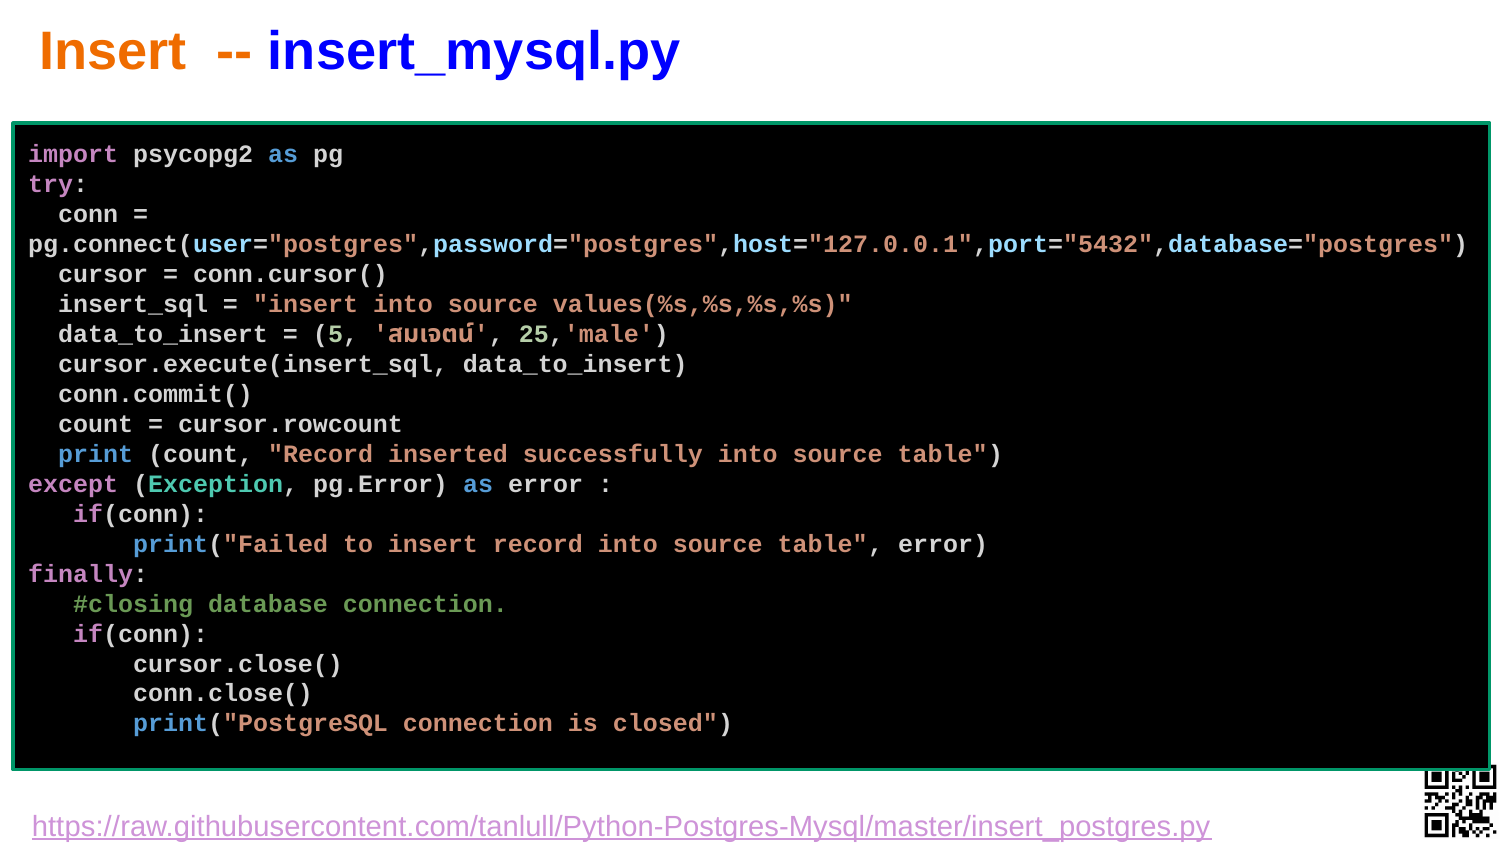

# Insert  -- insert_mysql.py
import psycopg2 as pg
try:
  conn = pg.connect(user="postgres",password="postgres",host="127.0.0.1",port="5432",database="postgres")
  cursor = conn.cursor()
  insert_sql = "insert into source values(%s,%s,%s,%s)"
  data_to_insert = (5, 'สมเจตน์', 25,'male')
  cursor.execute(insert_sql, data_to_insert)
  conn.commit()
  count = cursor.rowcount
  print (count, "Record inserted successfully into source table")
except (Exception, pg.Error) as error :
   if(conn):
       print("Failed to insert record into source table", error)
finally:
   #closing database connection.
   if(conn):
       cursor.close()
       conn.close()
       print("PostgreSQL connection is closed")
https://raw.githubusercontent.com/tanlull/Python-Postgres-Mysql/master/insert_postgres.py